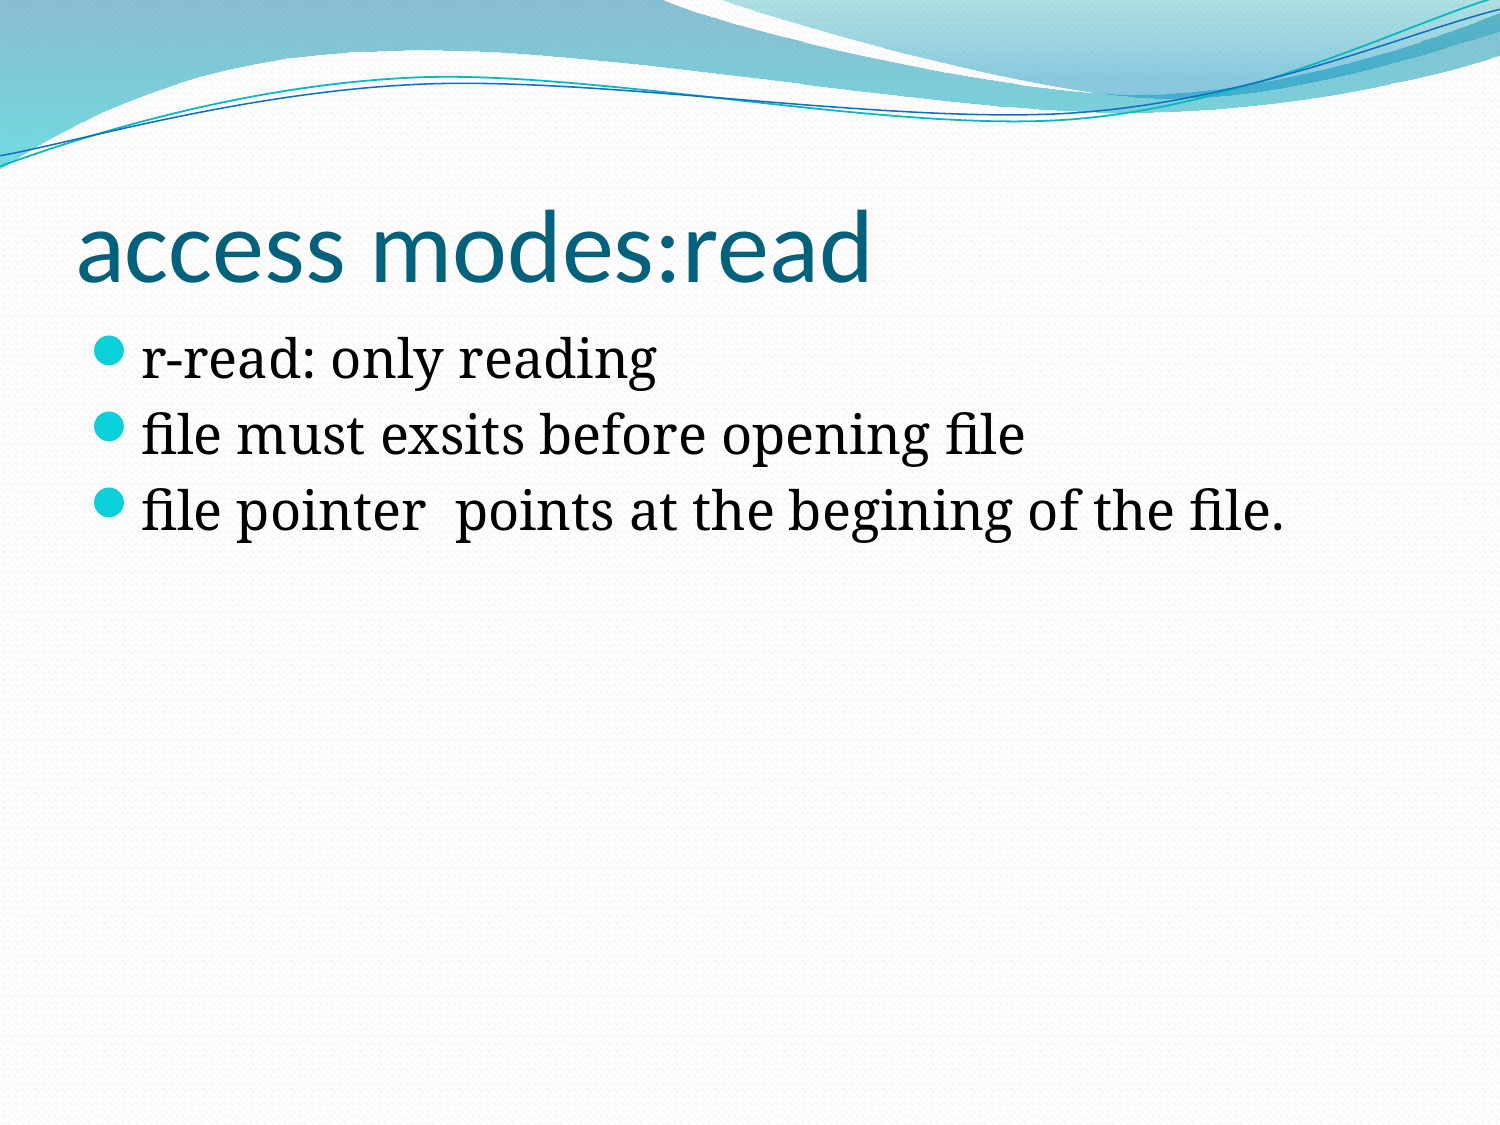

# access modes:read
r-read: only reading
file must exsits before opening file
file pointer  points at the begining of the file.